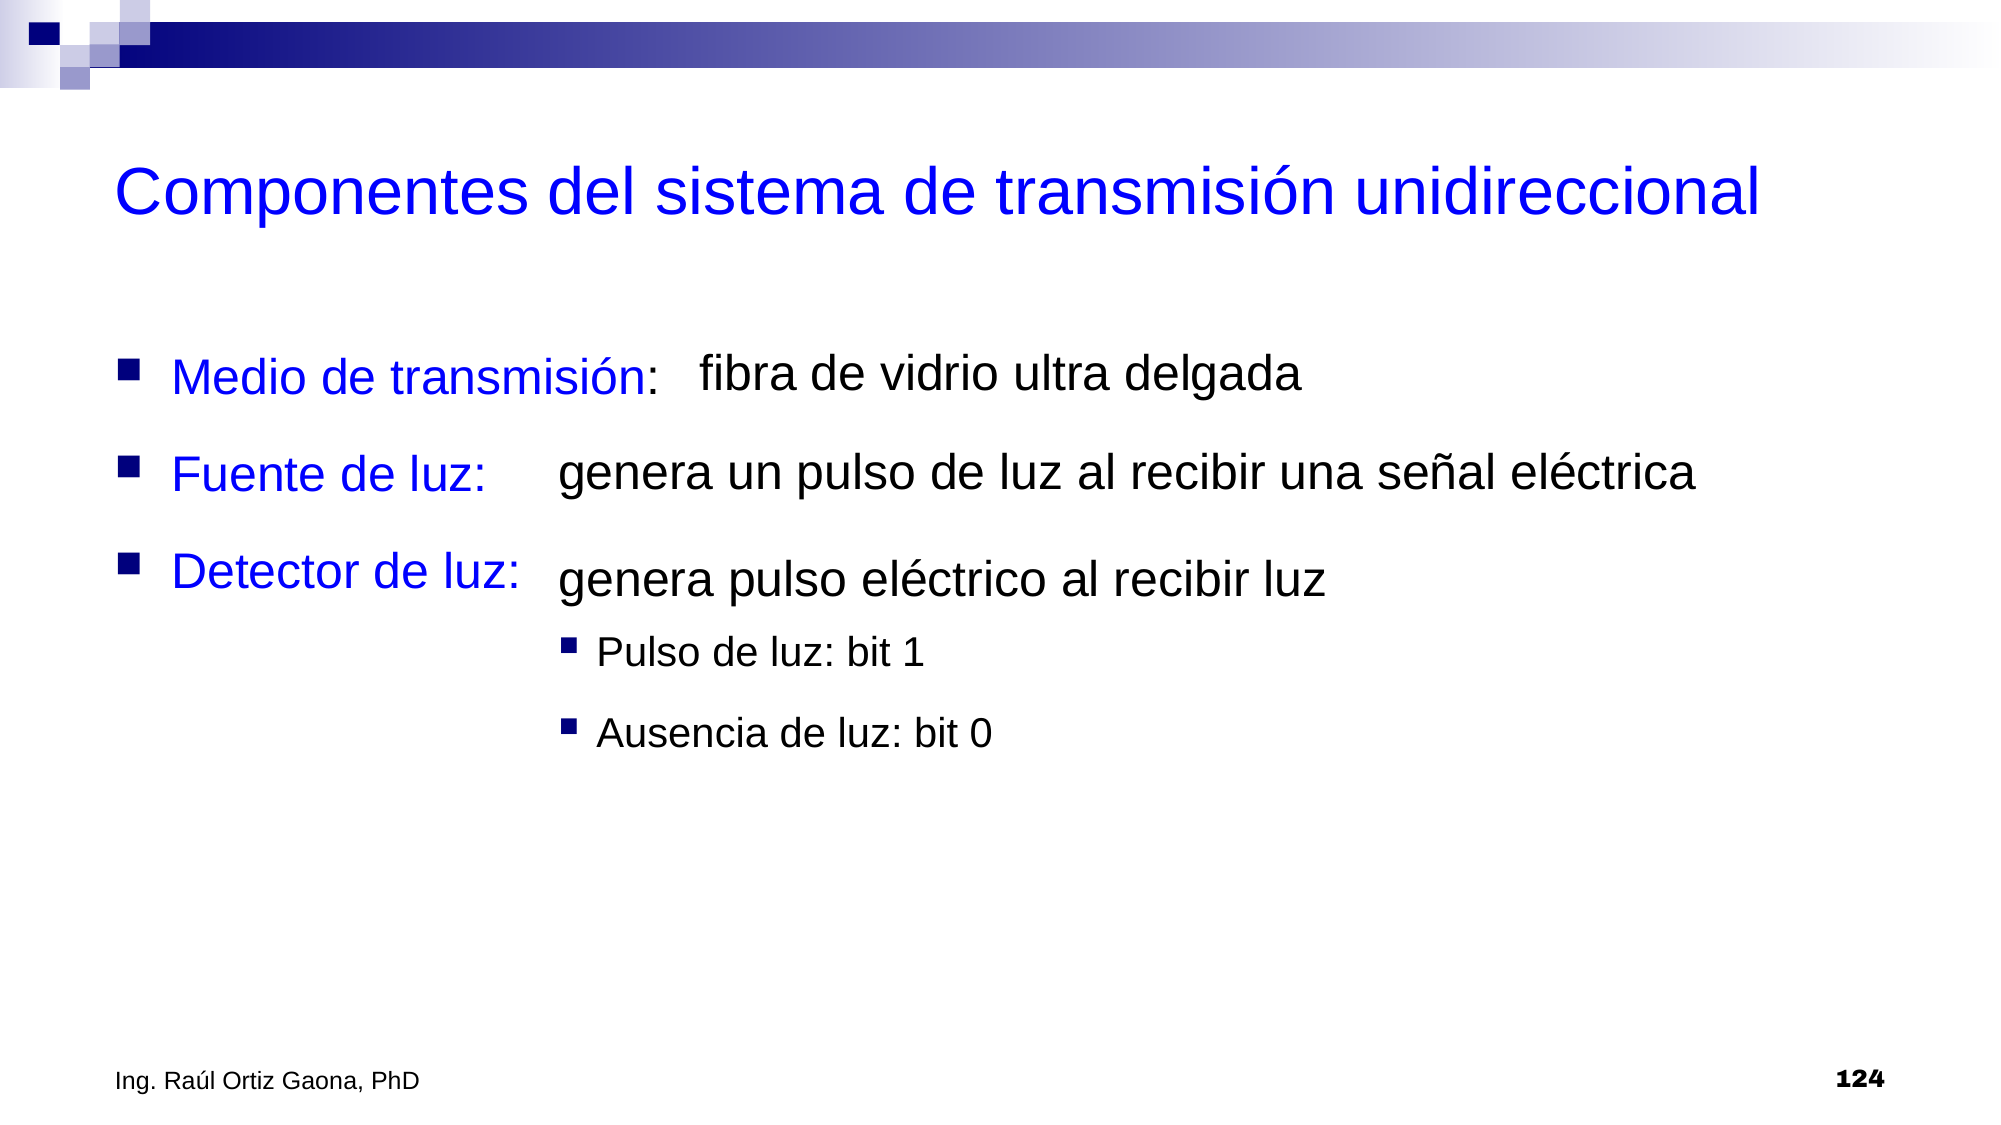

# Componentes del sistema de transmisión unidireccional
Medio de transmisión:
Fuente de luz:
Detector de luz:
fibra de vidrio ultra delgada
genera un pulso de luz al recibir una señal eléctrica
genera pulso eléctrico al recibir luz
Pulso de luz: bit 1
Ausencia de luz: bit 0
Ing. Raúl Ortiz Gaona, PhD
124